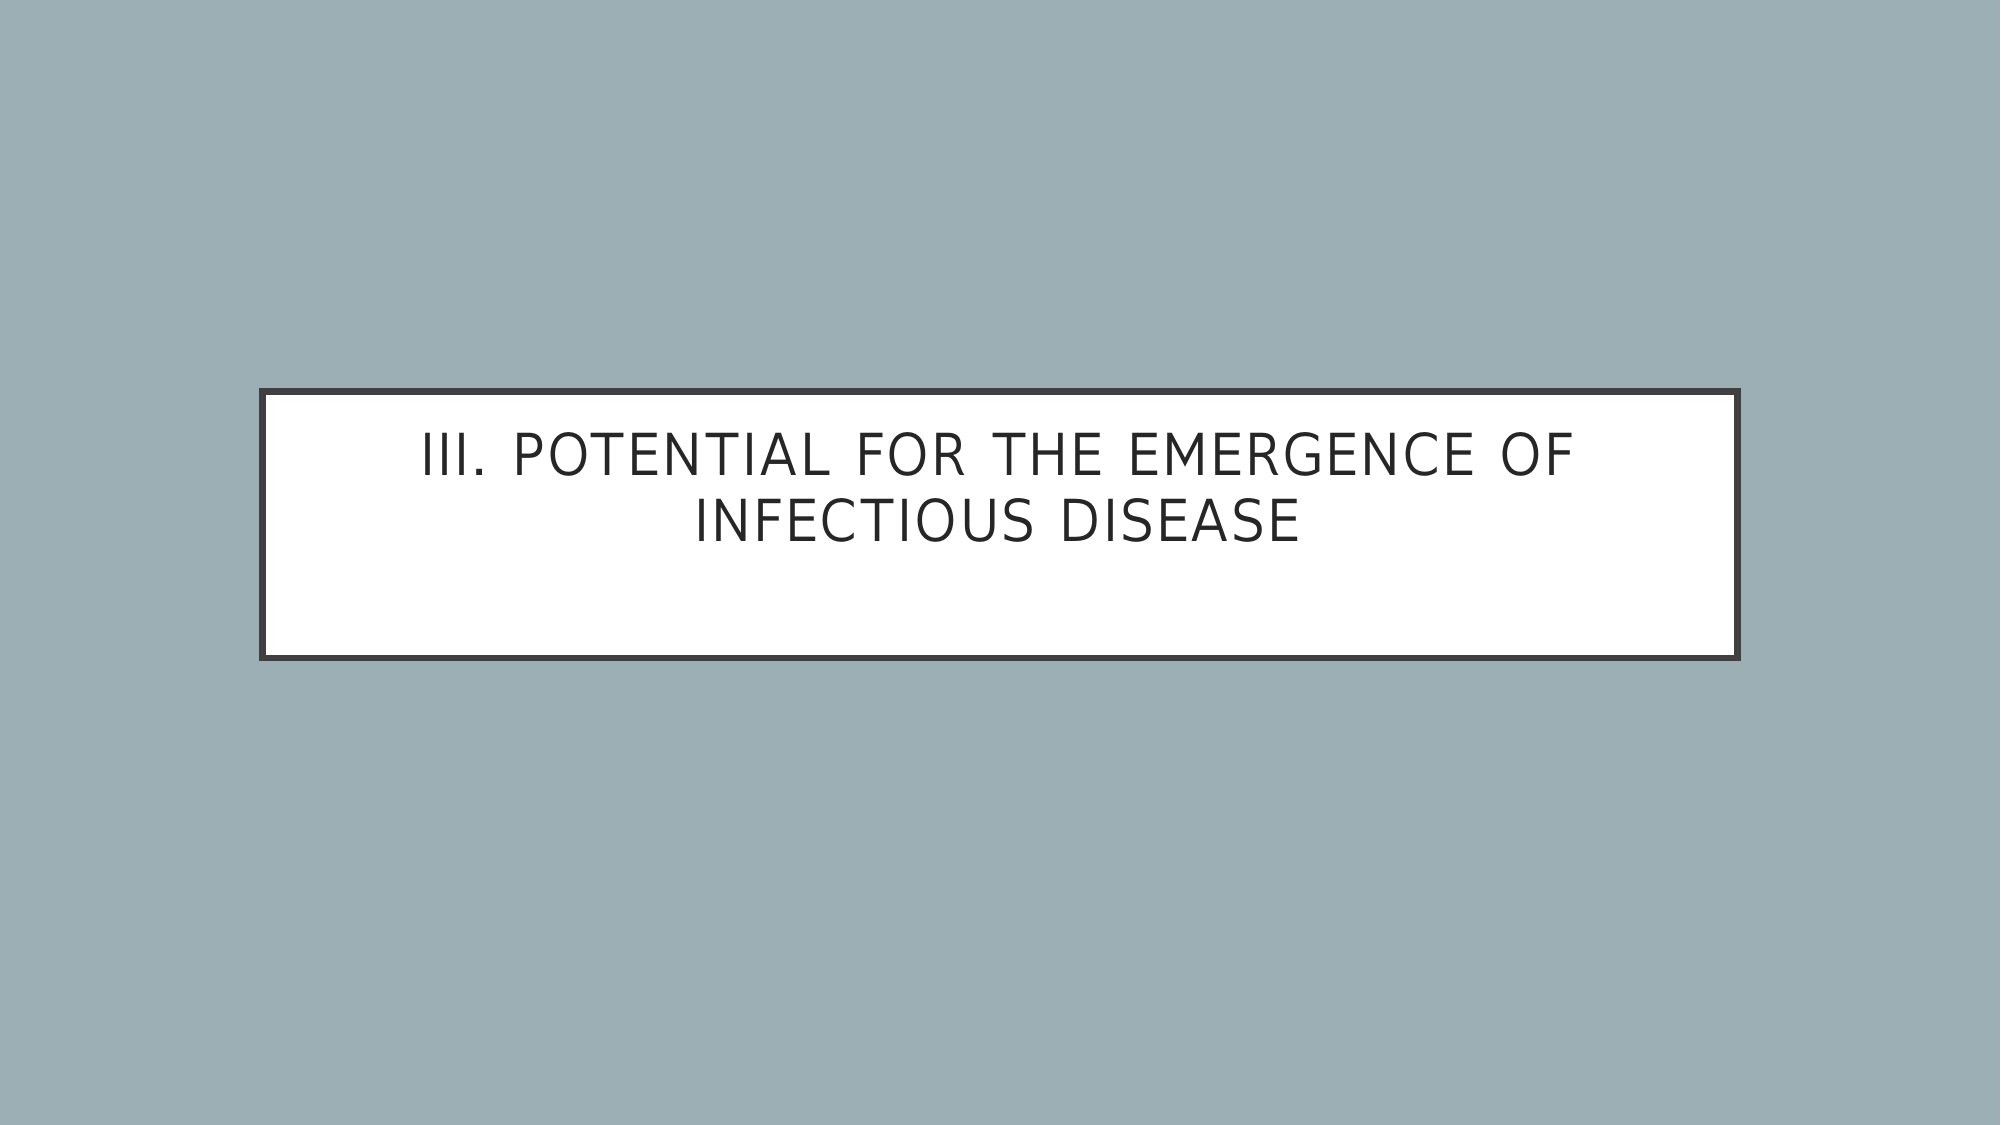

# III. Potential for the emergence of infectious disease